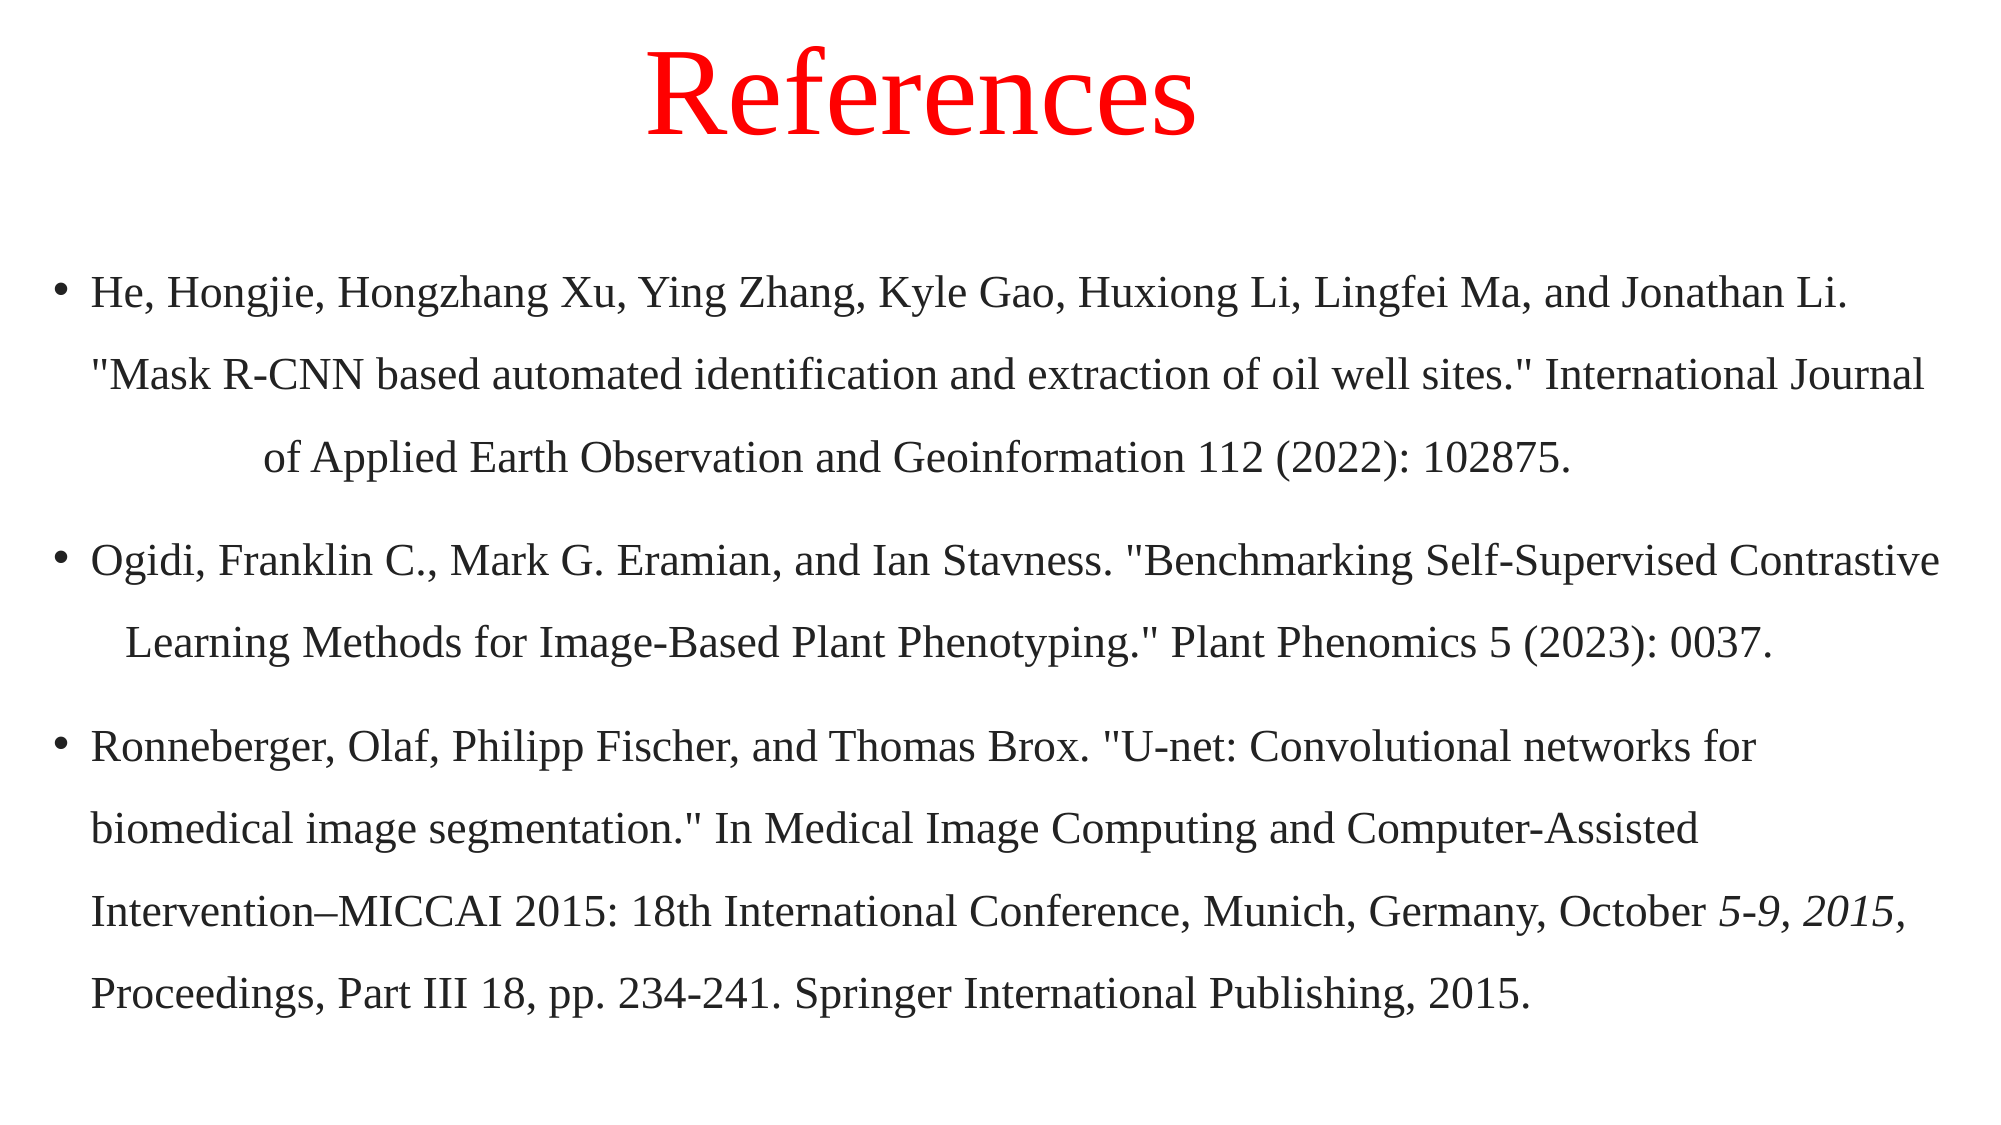

# References
He, Hongjie, Hongzhang Xu, Ying Zhang, Kyle Gao, Huxiong Li, Lingfei Ma, and Jonathan Li.       "Mask R-CNN based automated identification and extraction of oil well sites." International Journal                  of Applied Earth Observation and Geoinformation 112 (2022): 102875.
Ogidi, Franklin C., Mark G. Eramian, and Ian Stavness. "Benchmarking Self-Supervised Contrastive     Learning Methods for Image-Based Plant Phenotyping." Plant Phenomics 5 (2023): 0037.
Ronneberger, Olaf, Philipp Fischer, and Thomas Brox. "U-net: Convolutional networks for biomedical image segmentation." In Medical Image Computing and Computer-Assisted Intervention–MICCAI 2015: 18th International Conference, Munich, Germany, October 5-9, 2015, Proceedings, Part III 18, pp. 234-241. Springer International Publishing, 2015.